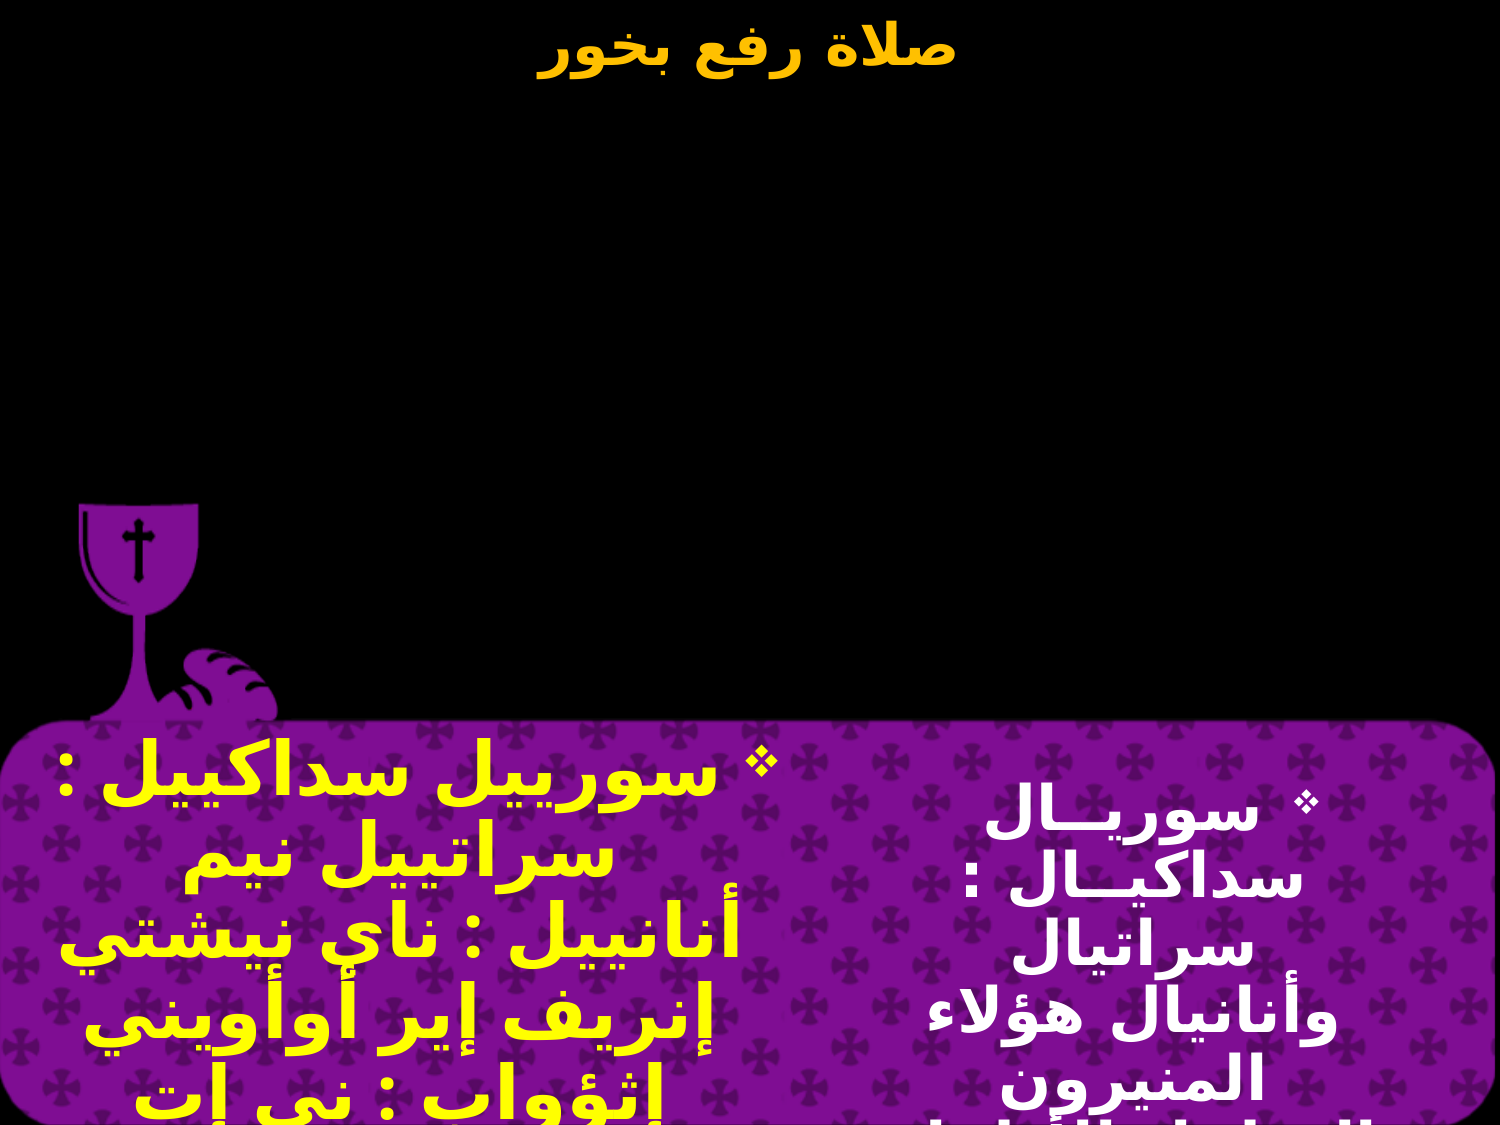

سورييل سداكييل : سراتييل نيم أنانييل : ناي نيشتي إنريف إير أوأويني إثؤواب : ني إت طوبه إممــوف إى إهــري إيجيــن بــي سـونت .
 سوريــال سداكيــال : سراتيال وأنانيال هؤلاء المنيرون العظماء الأطهار يطلبون منه عن الخليقة